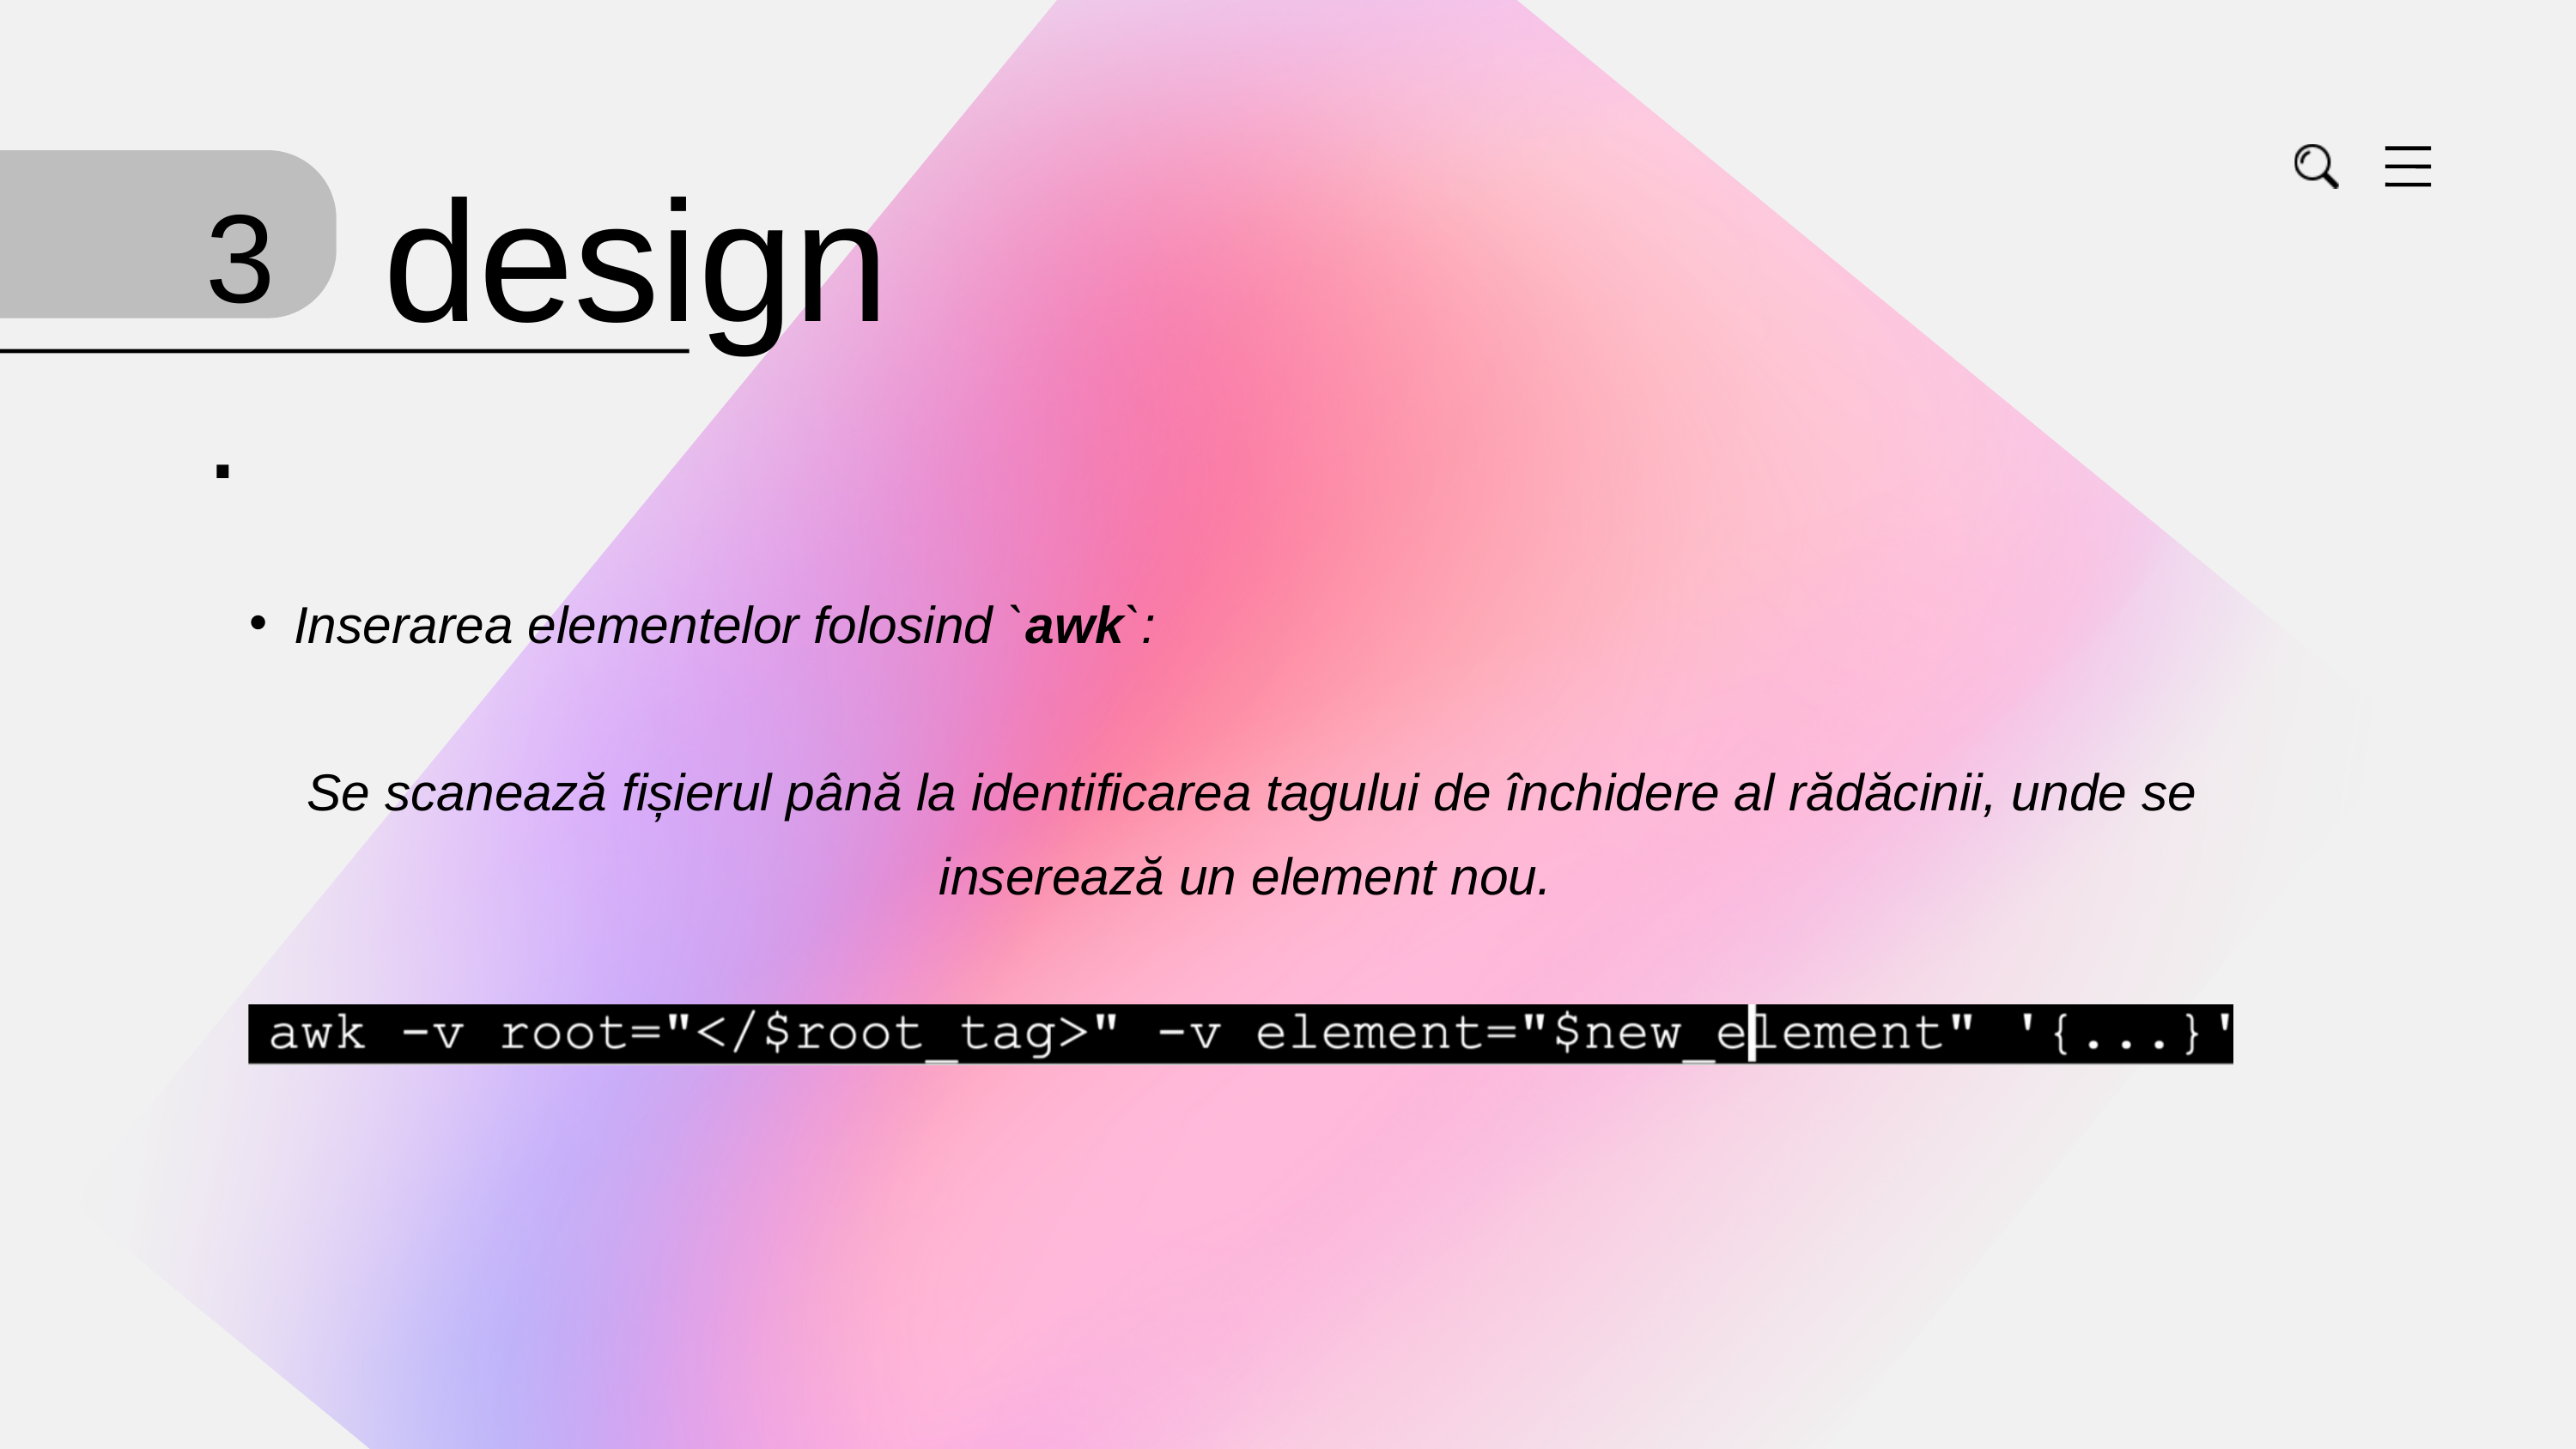

design

3.

Inserarea elementelor folosind `awk`:

 Se scanează fișierul până la identificarea tagului de închidere al rădăcinii, unde se inserează un element nou.